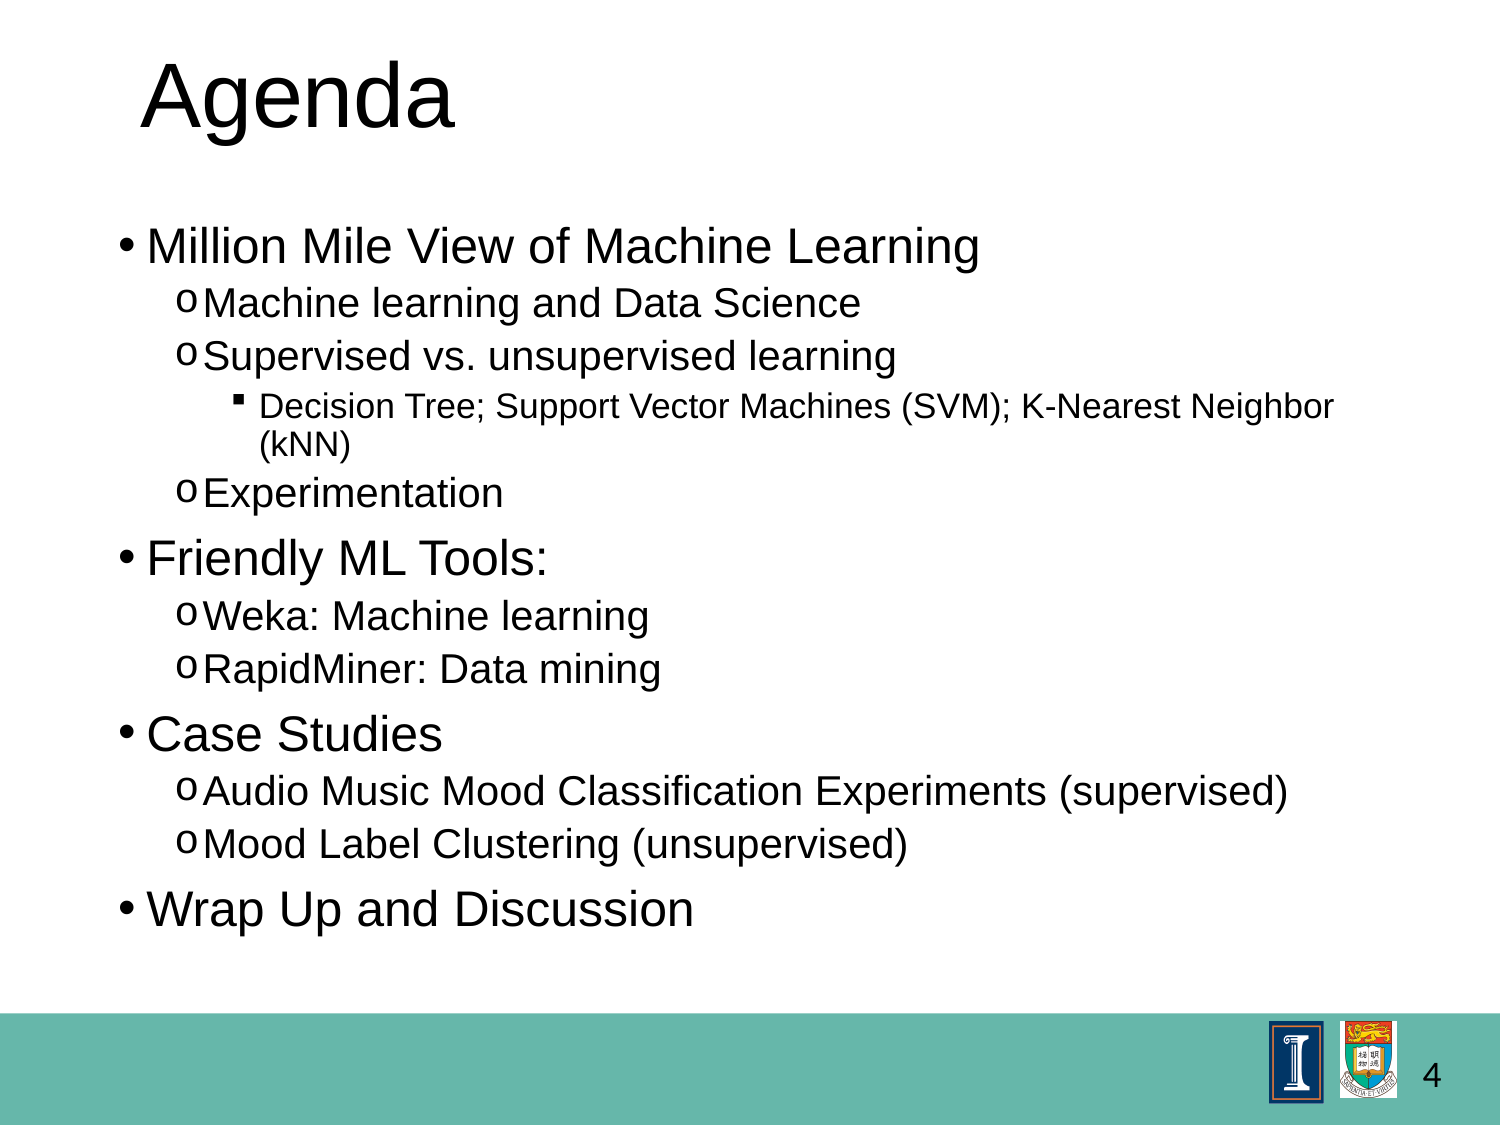

# Agenda
Million Mile View of Machine Learning
Machine learning and Data Science
Supervised vs. unsupervised learning
Decision Tree; Support Vector Machines (SVM); K-Nearest Neighbor (kNN)
Experimentation
Friendly ML Tools:
Weka: Machine learning
RapidMiner: Data mining
Case Studies
Audio Music Mood Classification Experiments (supervised)
Mood Label Clustering (unsupervised)
Wrap Up and Discussion

4